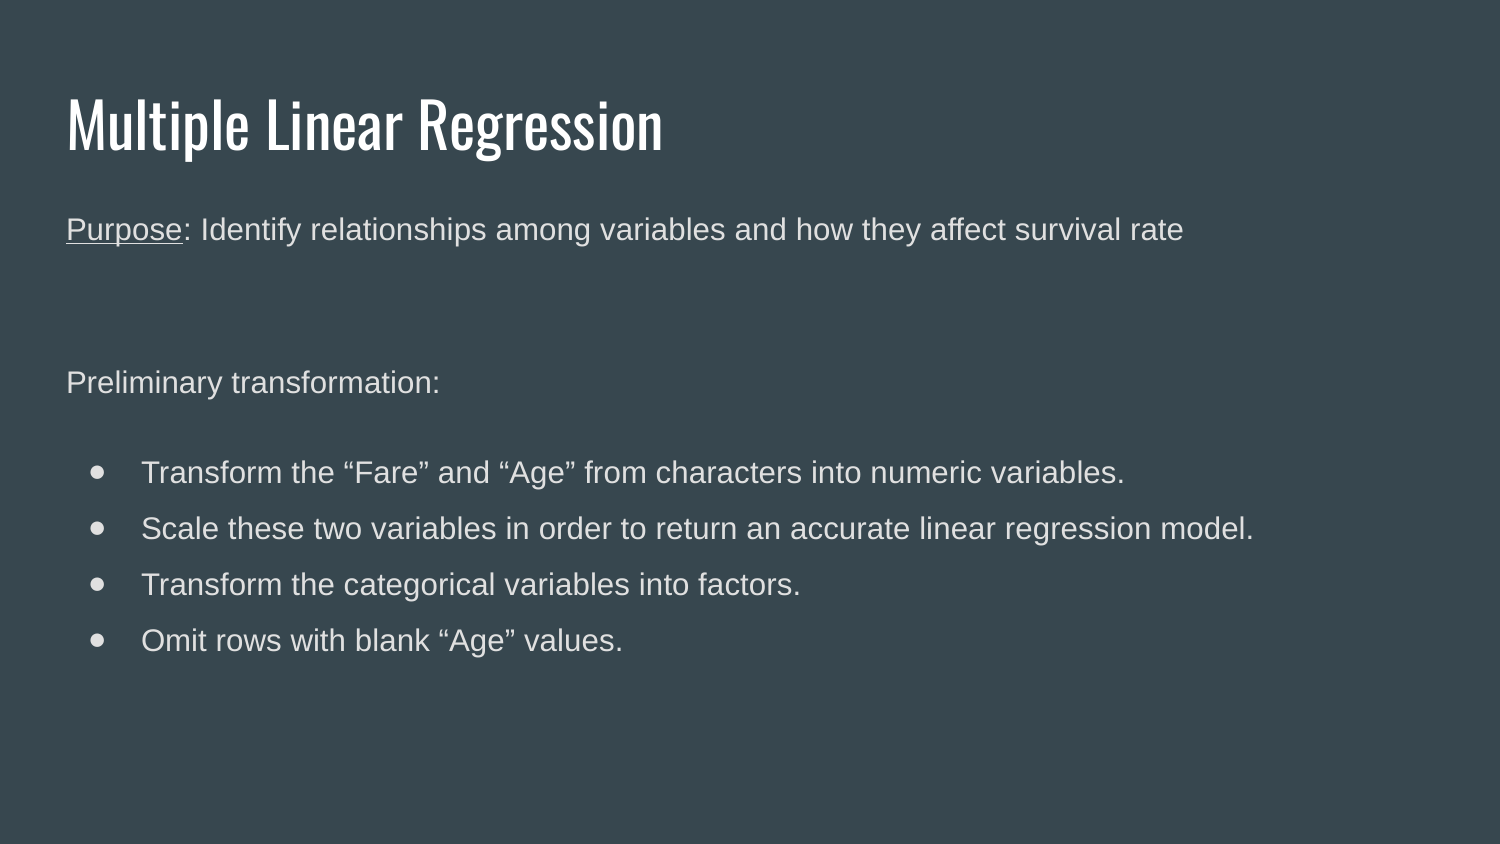

# Multiple Linear Regression
Purpose: Identify relationships among variables and how they affect survival rate

Preliminary transformation:
Transform the “Fare” and “Age” from characters into numeric variables.
Scale these two variables in order to return an accurate linear regression model.
Transform the categorical variables into factors.
Omit rows with blank “Age” values.